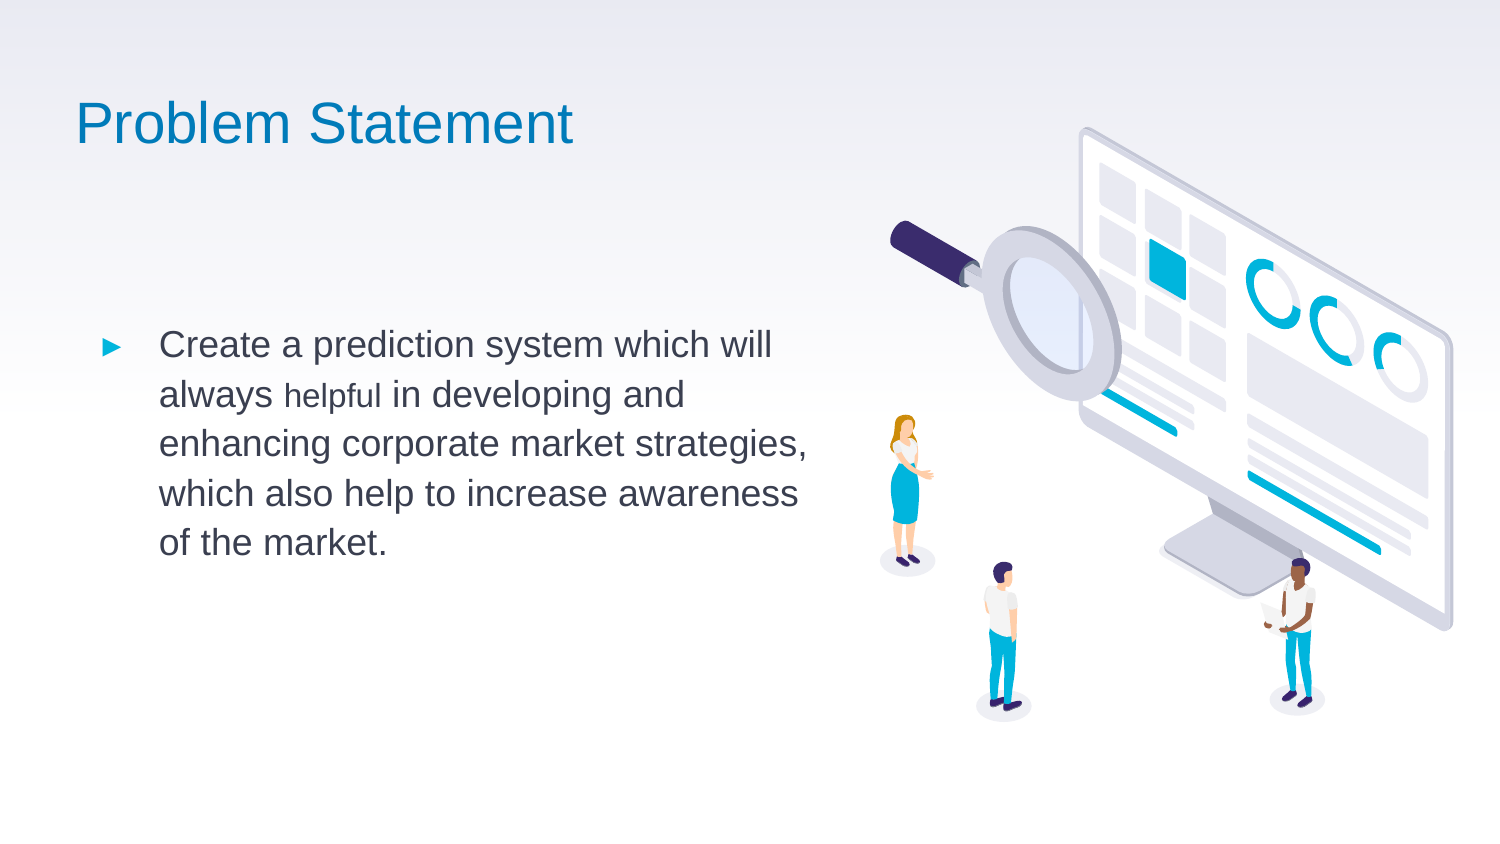

# Problem Statement

Create a prediction system which will always helpful in developing and enhancing corporate market strategies, which also help to increase awareness of the market.